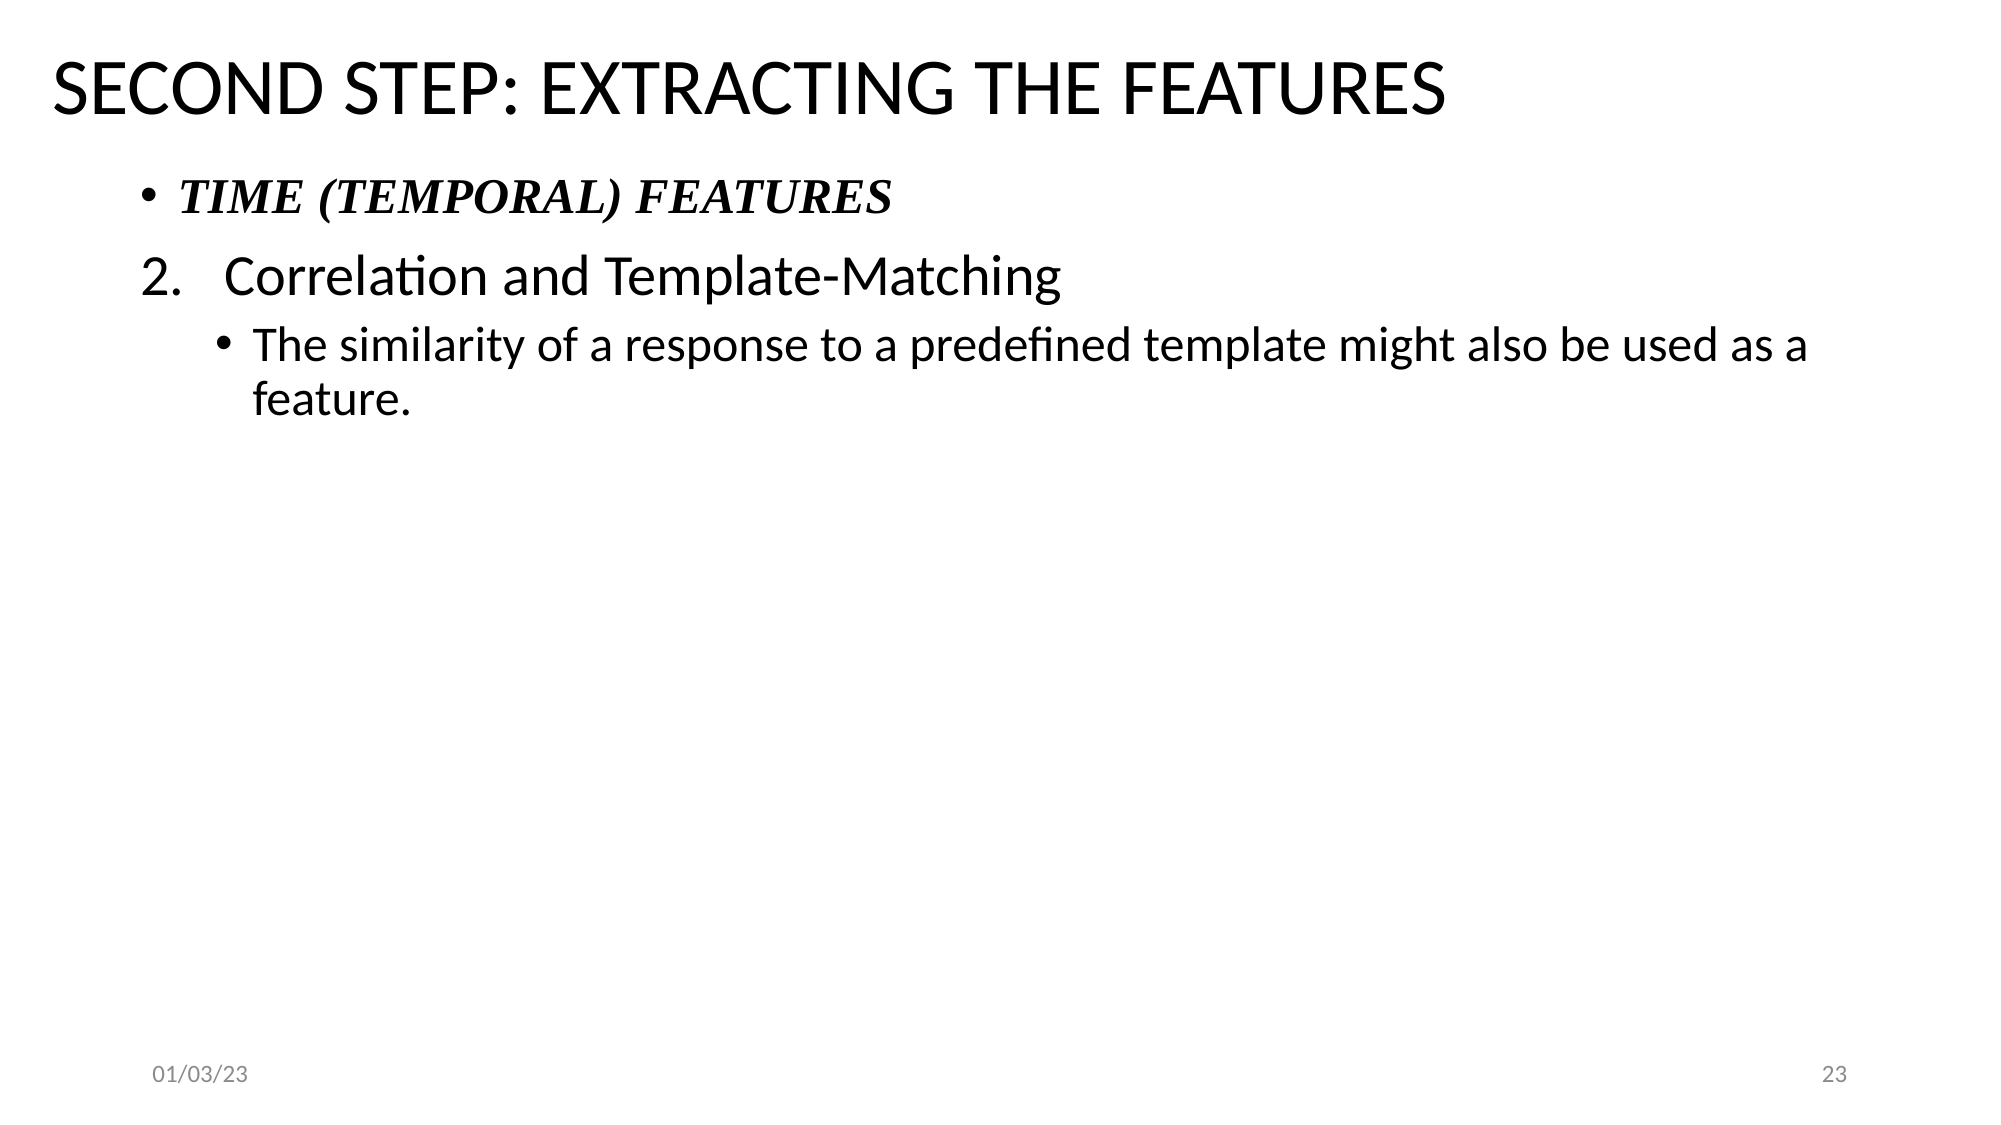

# SECOND STEP: EXTRACTING THE FEATURES
TIME (TEMPORAL) FEATURES
Correlation and Template-Matching
The similarity of a response to a predefined template might also be used as a feature.

01/03/23
23